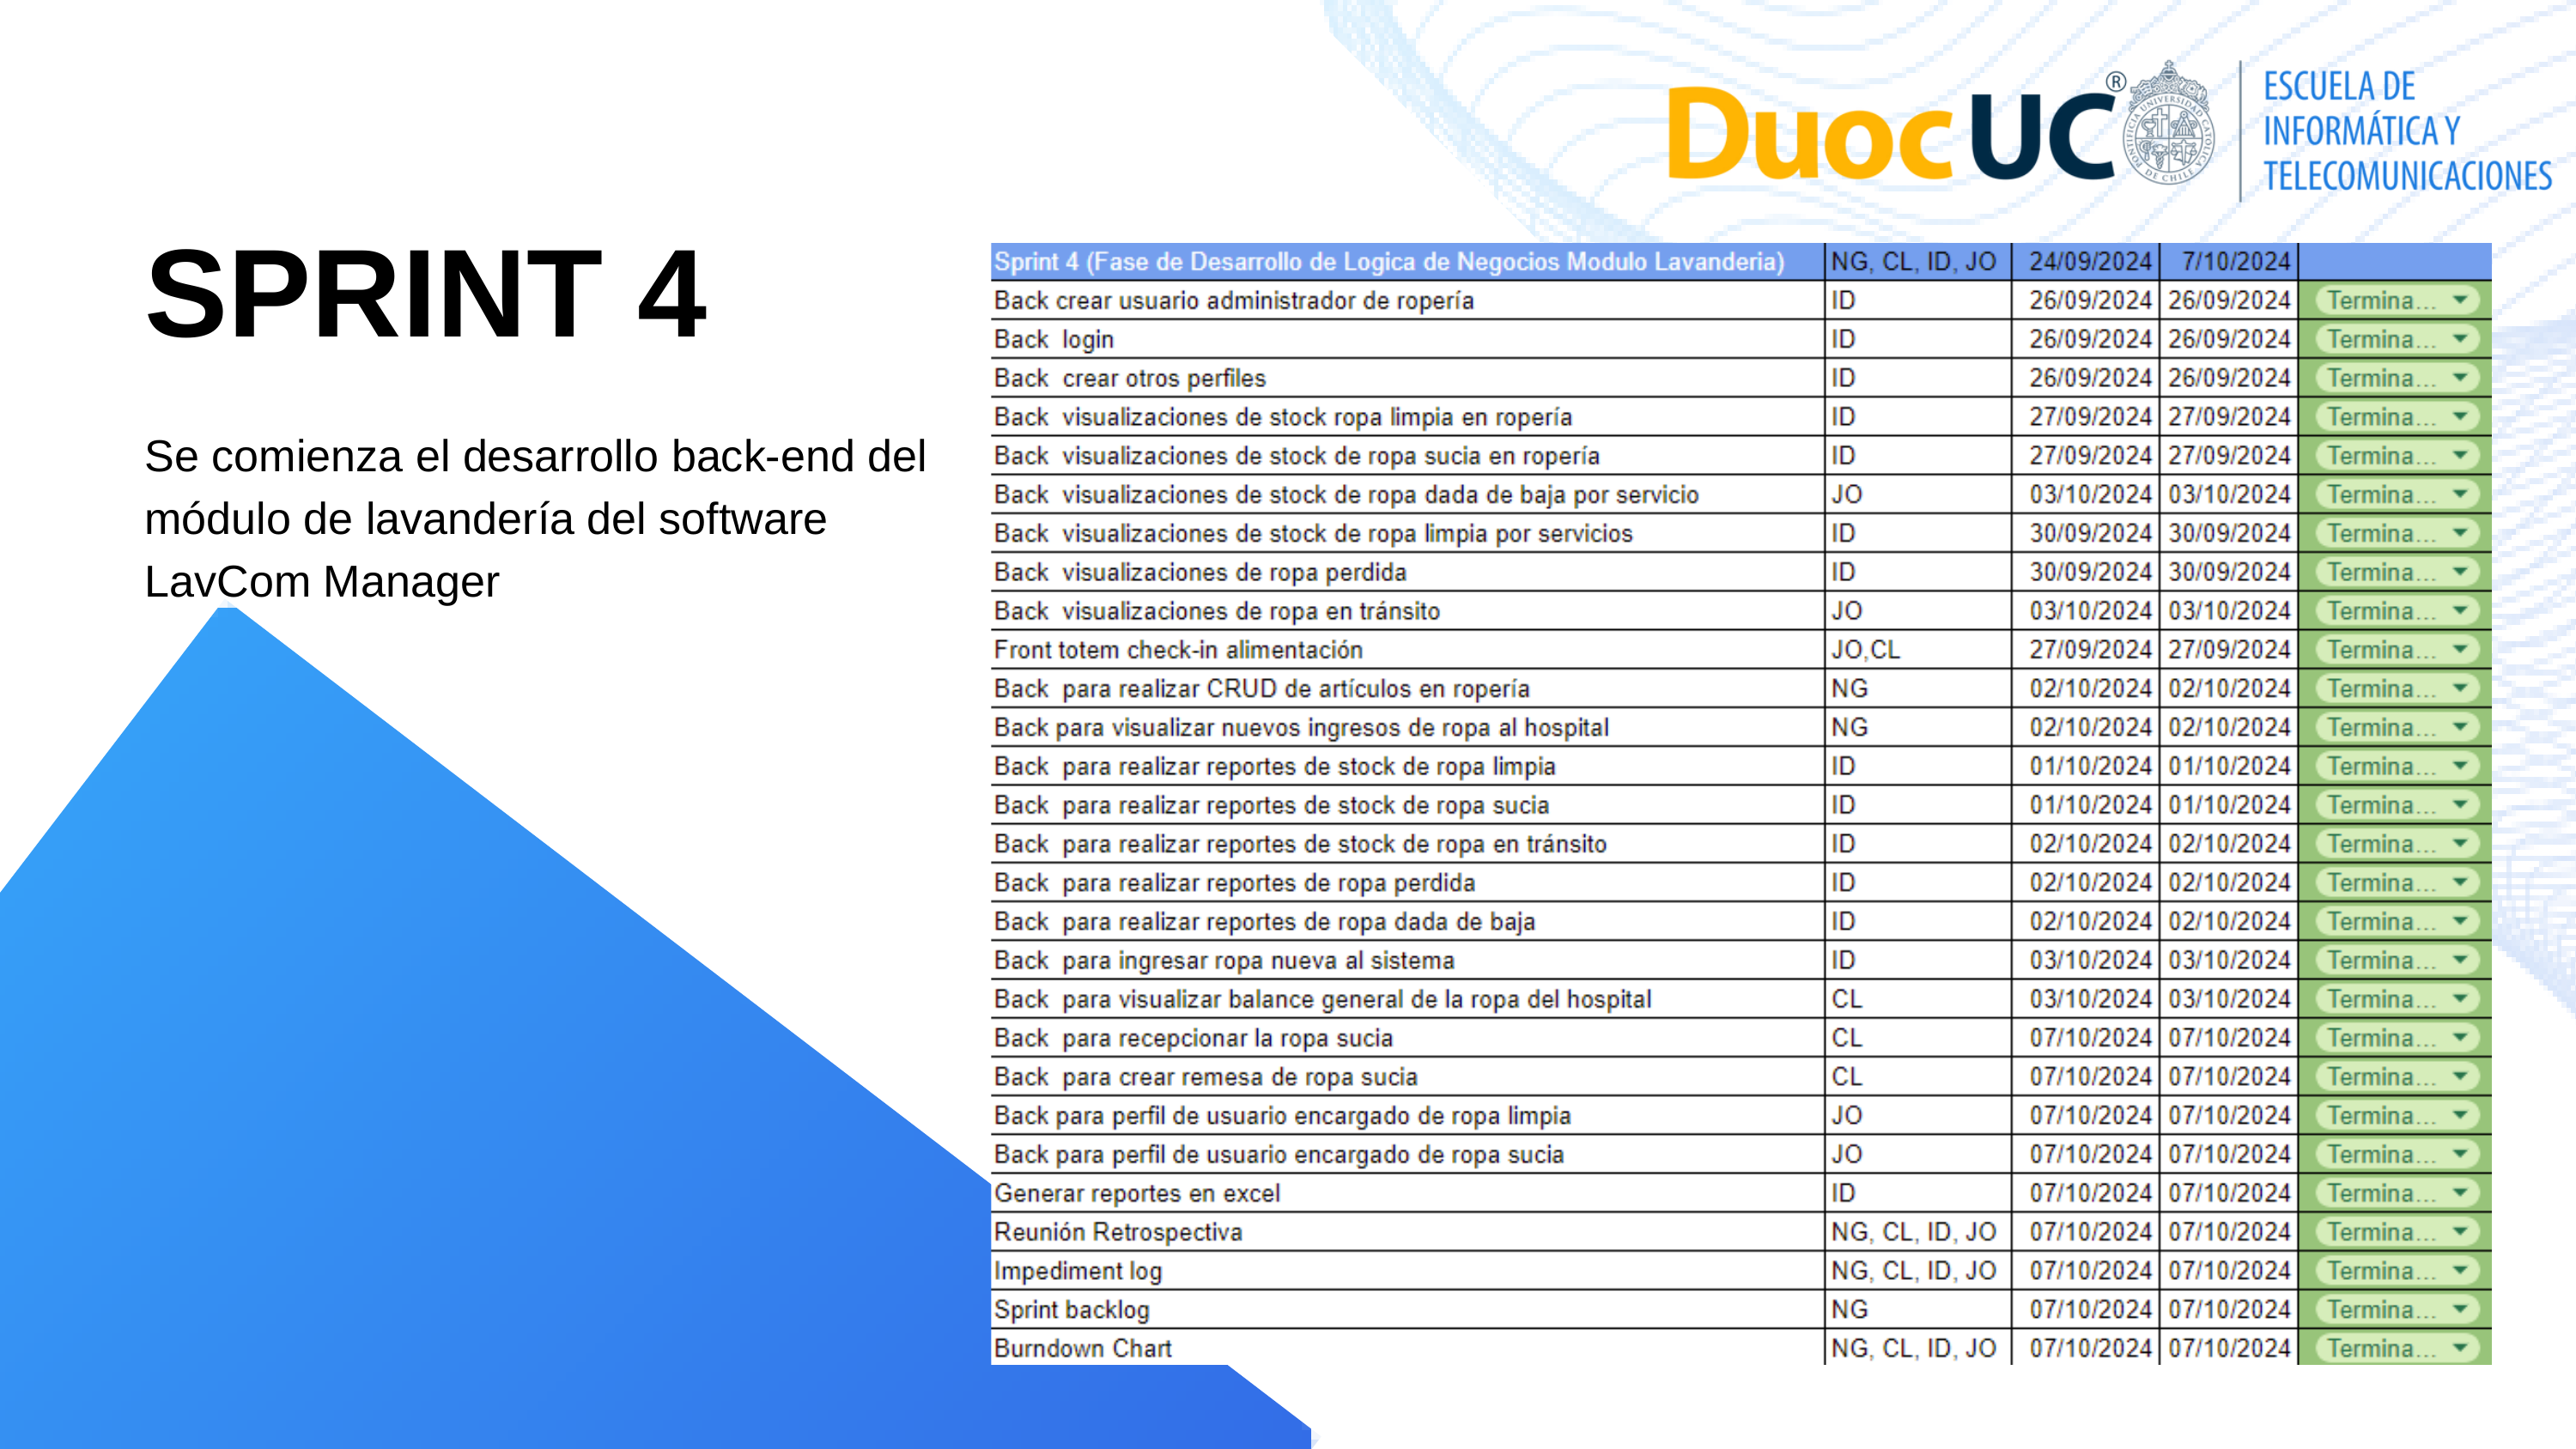

SPRINT 4

Se comienza el desarrollo back-end del módulo de lavandería del software LavCom Manager